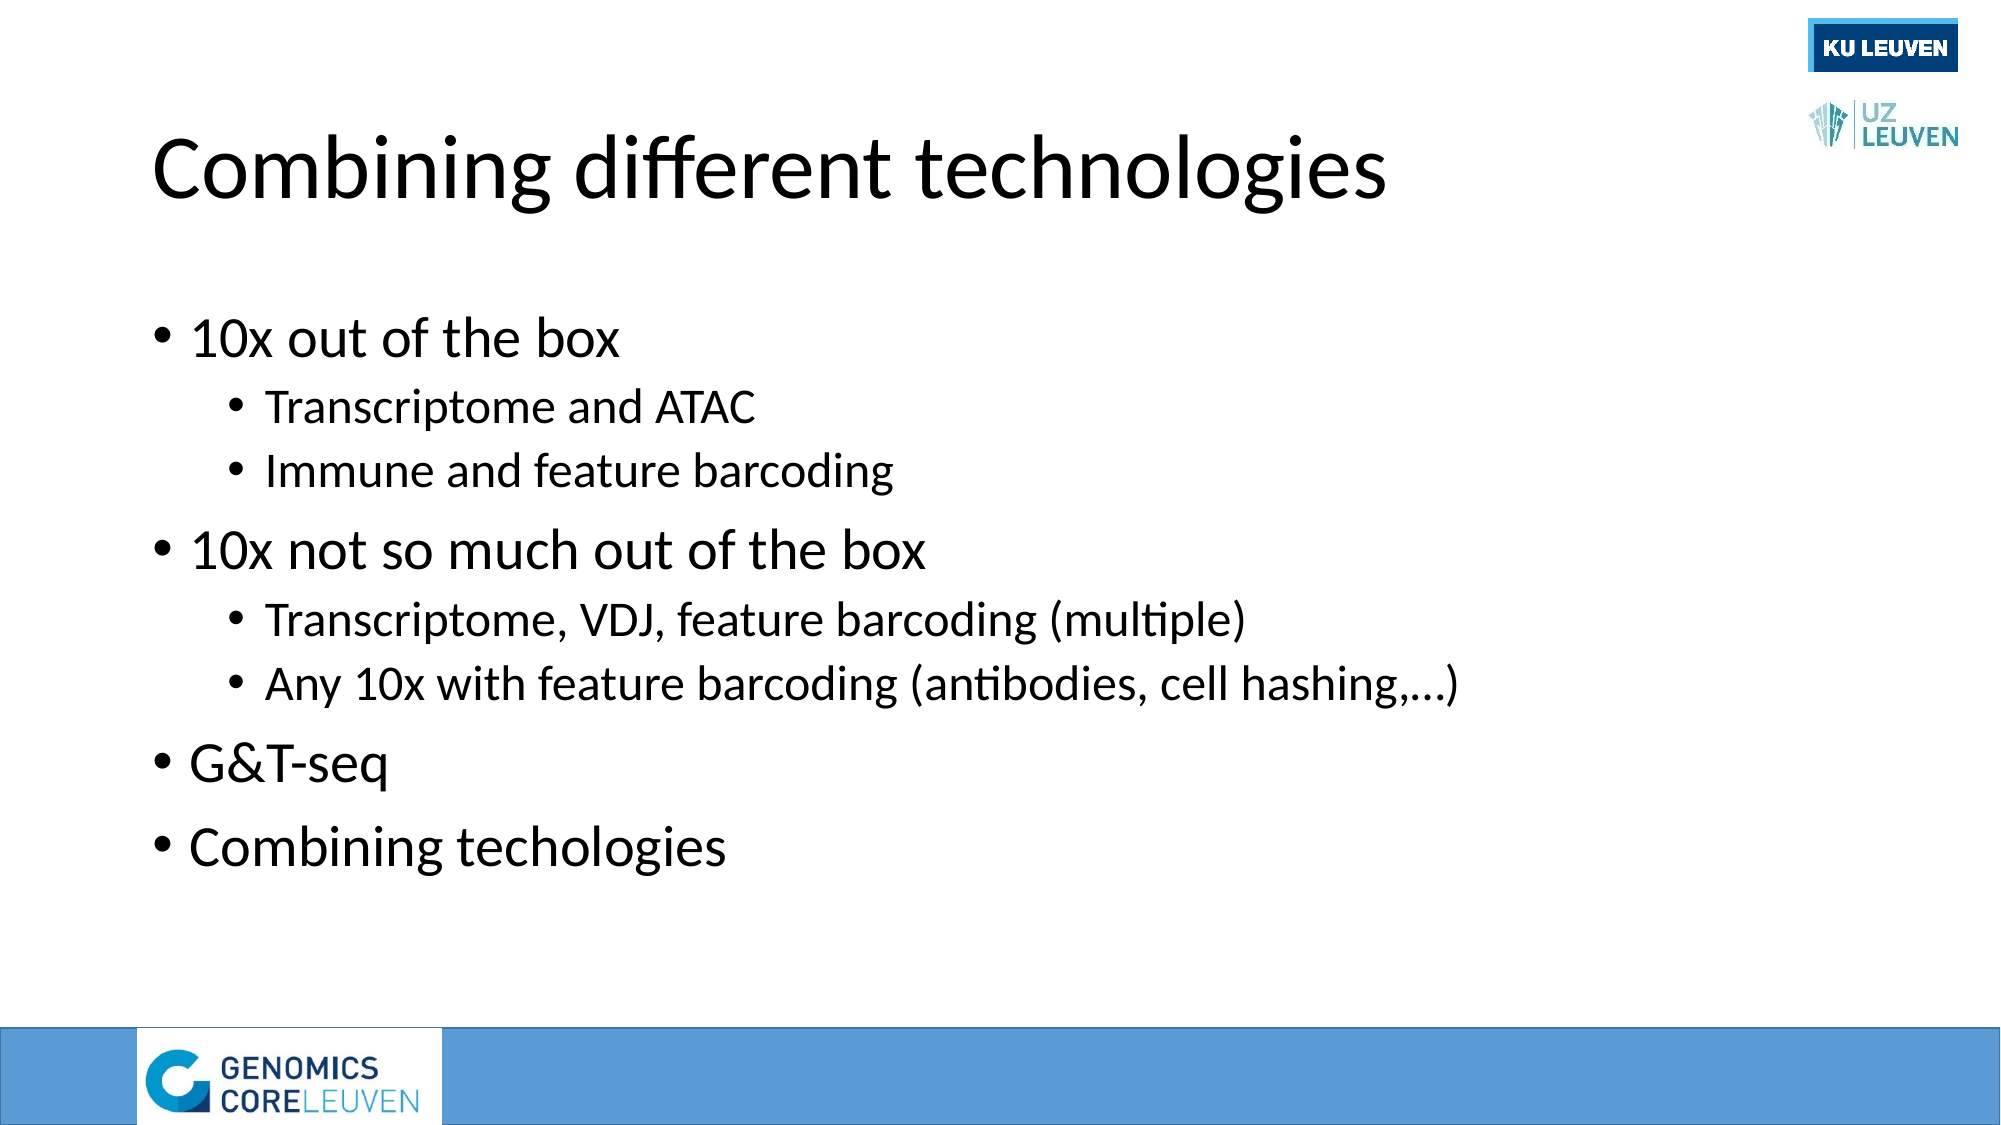

# Combining different technologies
10x out of the box
Transcriptome and ATAC
Immune and feature barcoding
10x not so much out of the box
Transcriptome, VDJ, feature barcoding (multiple)
Any 10x with feature barcoding (antibodies, cell hashing,…)
G&T-seq
Combining techologies